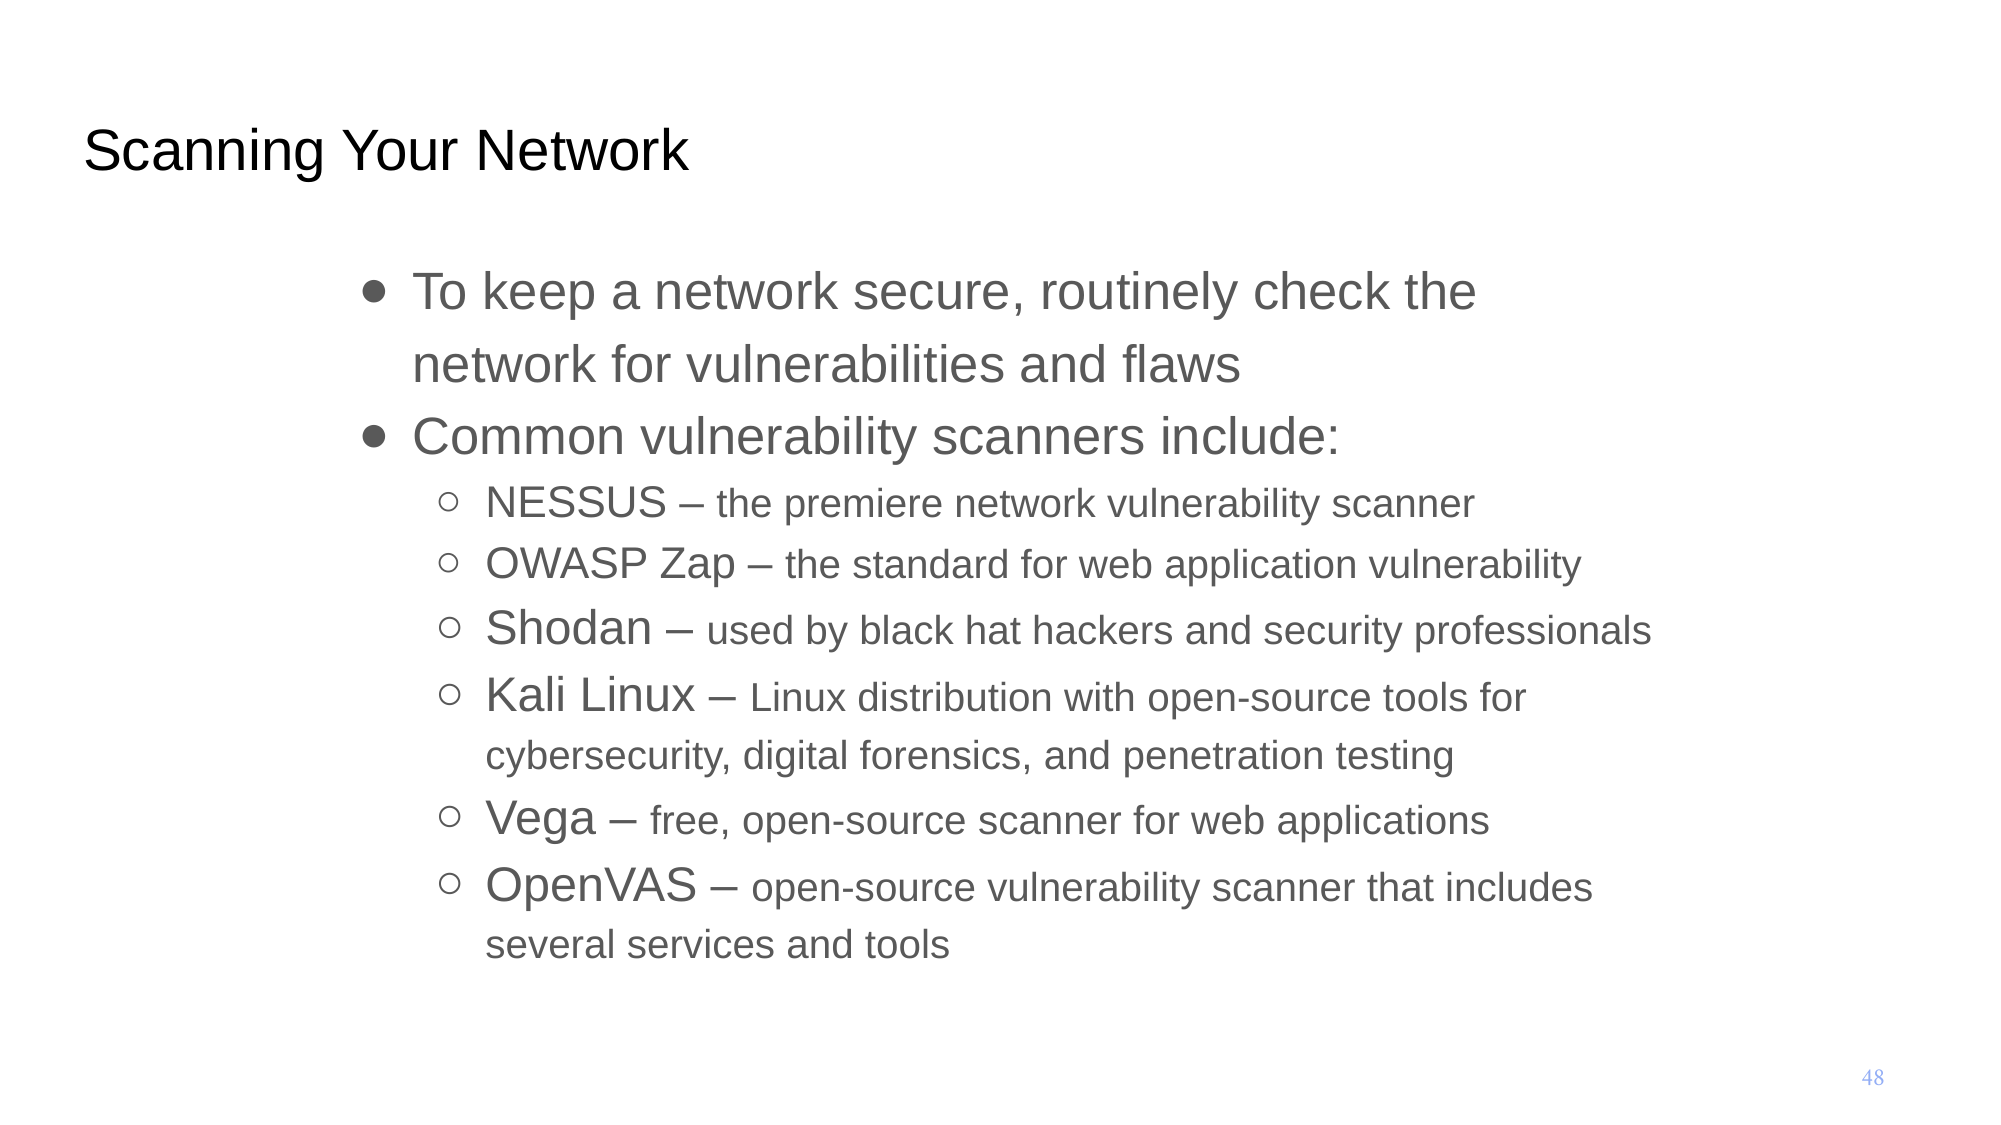

# Scanning Your Network
To keep a network secure, routinely check the network for vulnerabilities and flaws
Common vulnerability scanners include:
NESSUS – the premiere network vulnerability scanner
OWASP Zap – the standard for web application vulnerability
Shodan – used by black hat hackers and security professionals
Kali Linux – Linux distribution with open-source tools for cybersecurity, digital forensics, and penetration testing
Vega – free, open-source scanner for web applications
OpenVAS – open-source vulnerability scanner that includes several services and tools
48